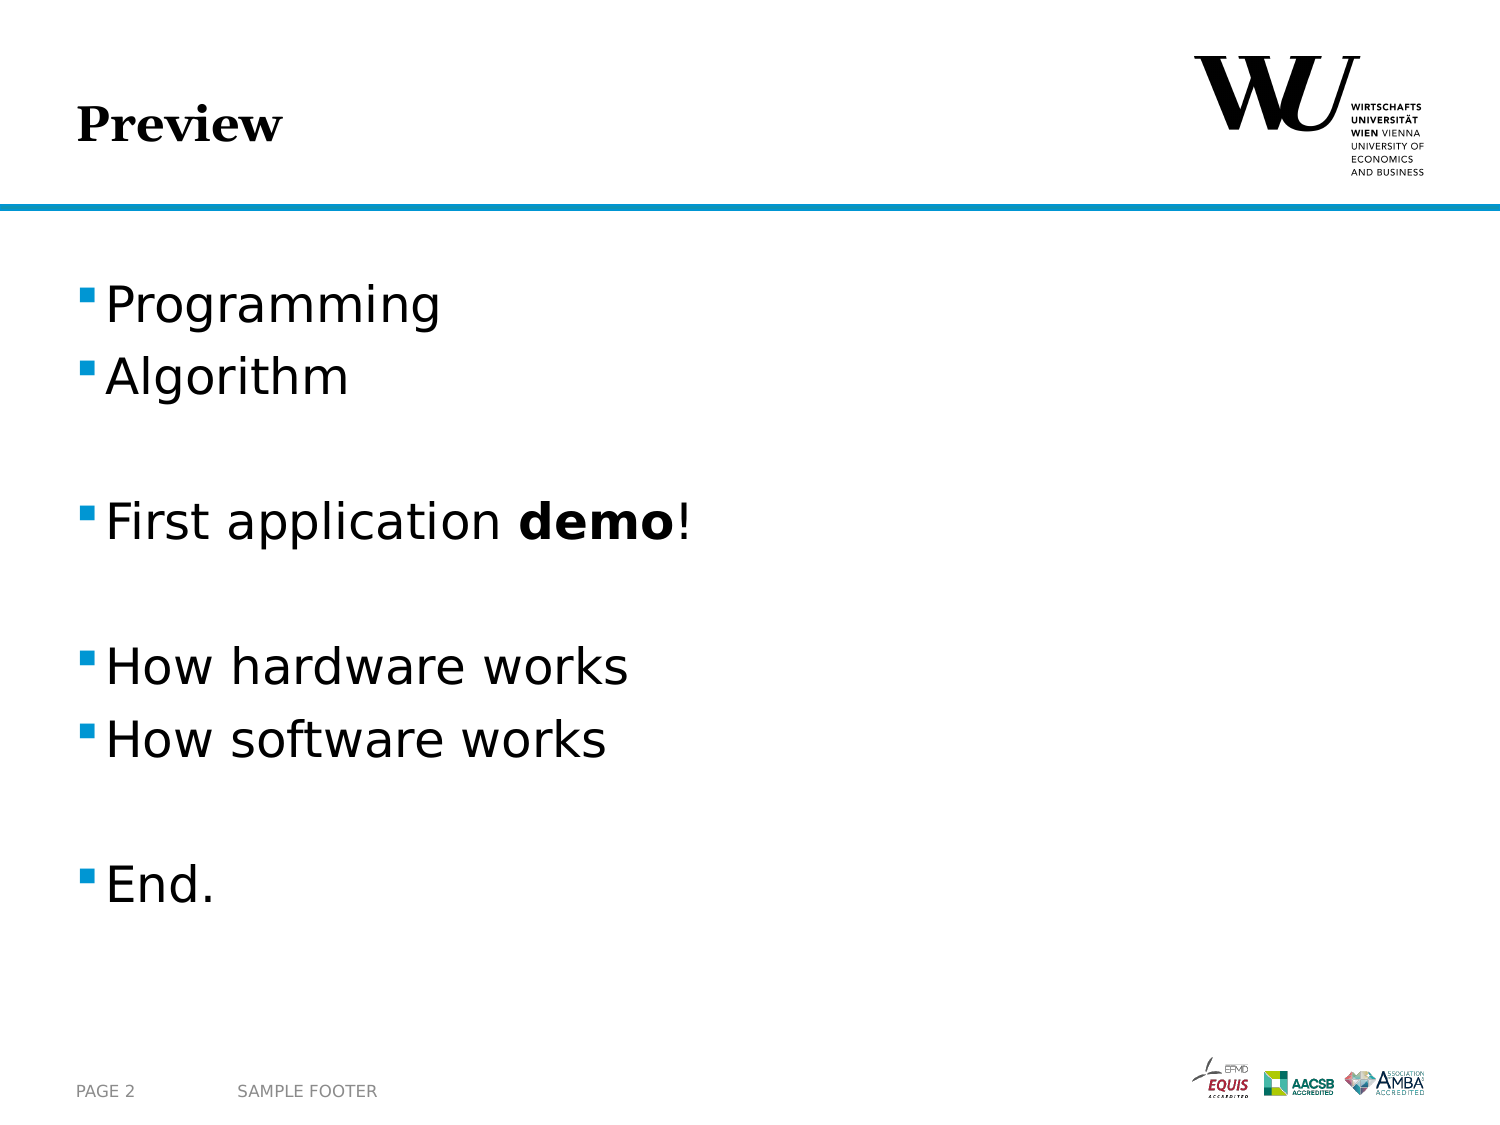

# Preview
Programming
Algorithm

First application demo!

How hardware works
How software works

End.

Page 2
Sample Footer